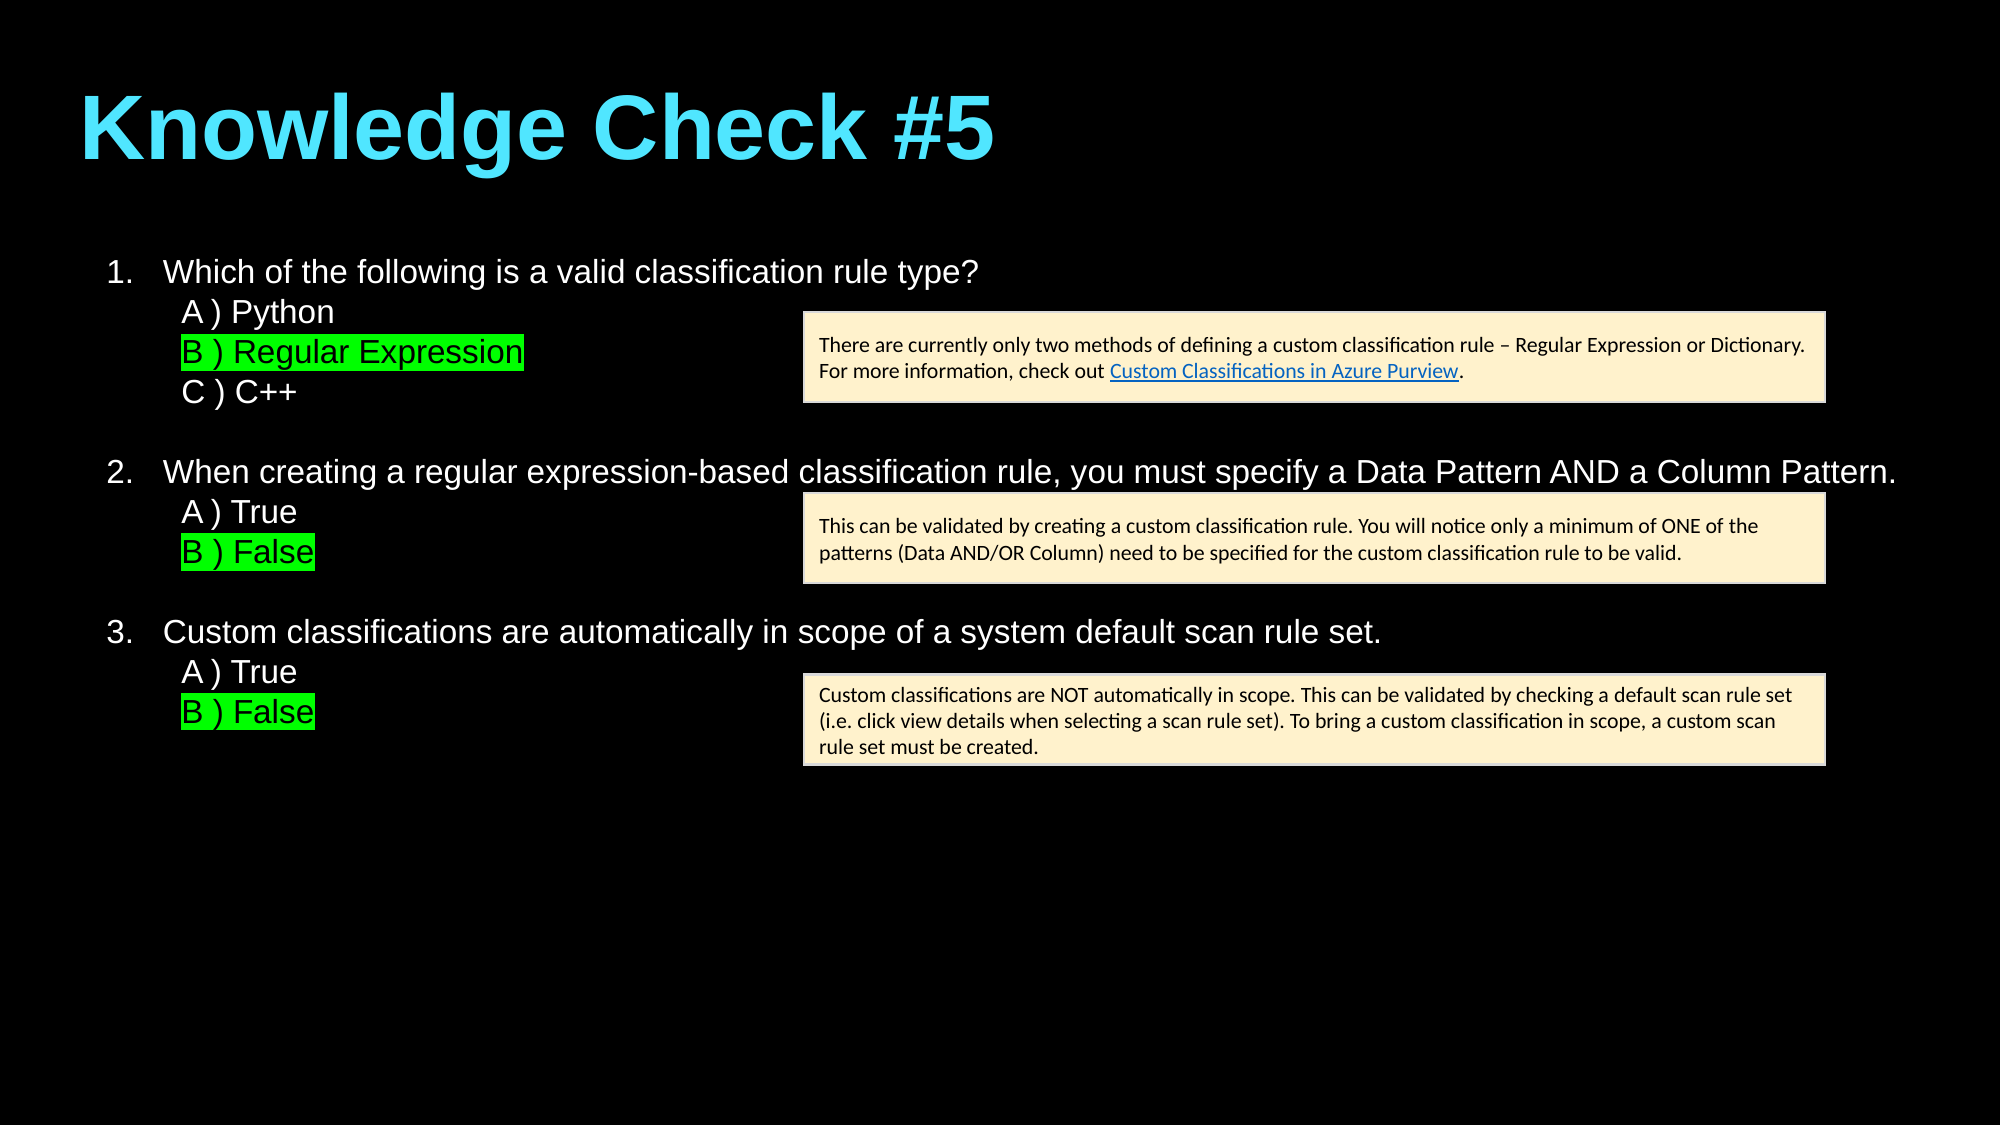

# Knowledge Check #5
Which of the following is a valid classification rule type?
A ) Python
B ) Regular Expression
C ) C++

When creating a regular expression-based classification rule, you must specify a Data Pattern AND a Column Pattern.
A ) True
B ) False

Custom classifications are automatically in scope of a system default scan rule set.
A ) True
B ) False
There are currently only two methods of defining a custom classification rule – Regular Expression or Dictionary. For more information, check out Custom Classifications in Azure Purview.
This can be validated by creating a custom classification rule. You will notice only a minimum of ONE of the patterns (Data AND/OR Column) need to be specified for the custom classification rule to be valid.
Custom classifications are NOT automatically in scope. This can be validated by checking a default scan rule set (i.e. click view details when selecting a scan rule set). To bring a custom classification in scope, a custom scan rule set must be created.